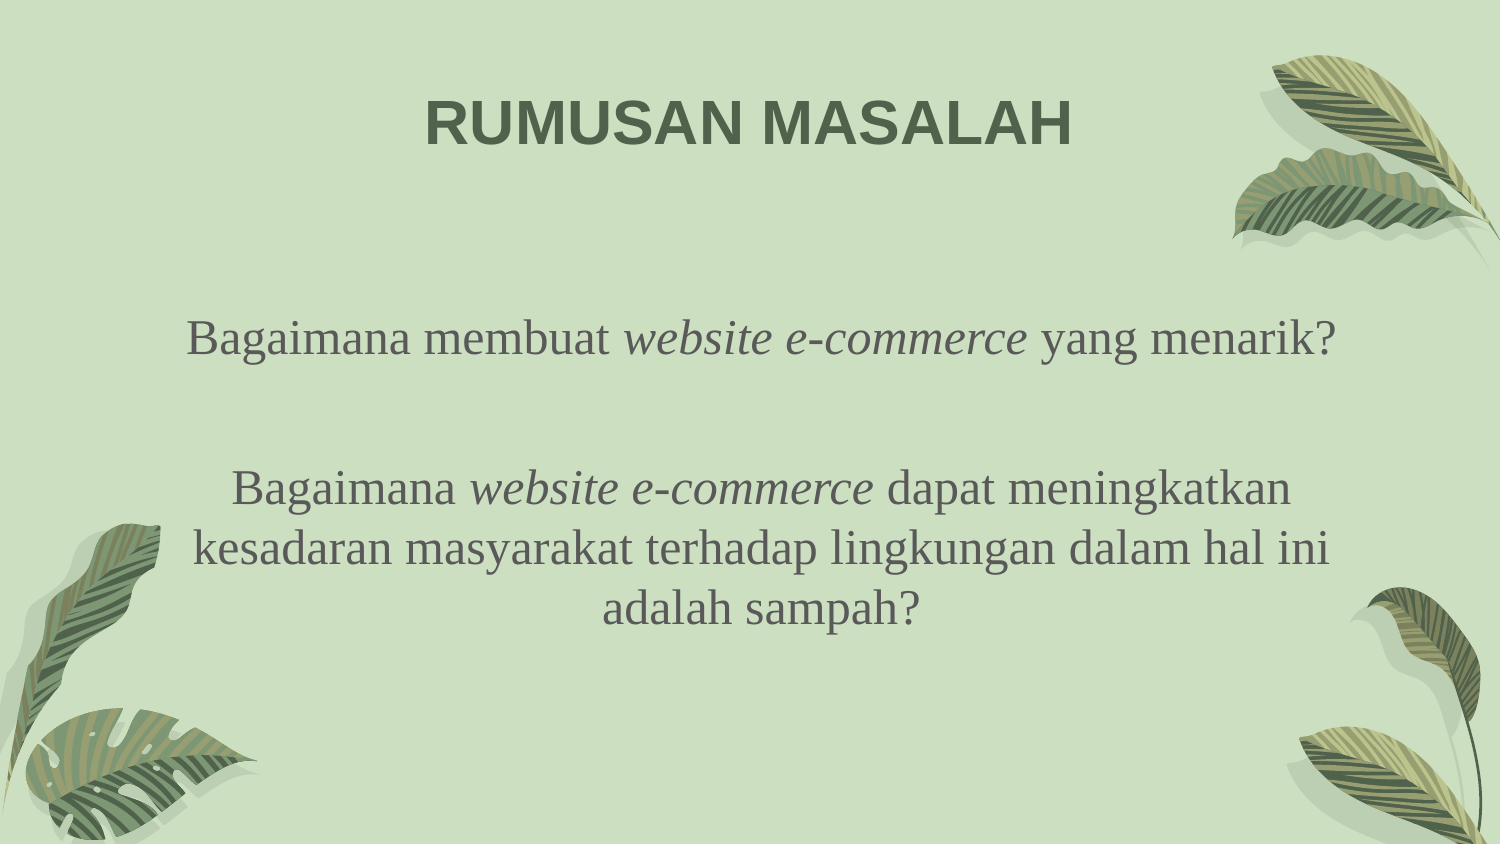

# RUMUSAN MASALAH
Bagaimana membuat website e-commerce yang menarik?

Bagaimana website e-commerce dapat meningkatkan kesadaran masyarakat terhadap lingkungan dalam hal ini adalah sampah?